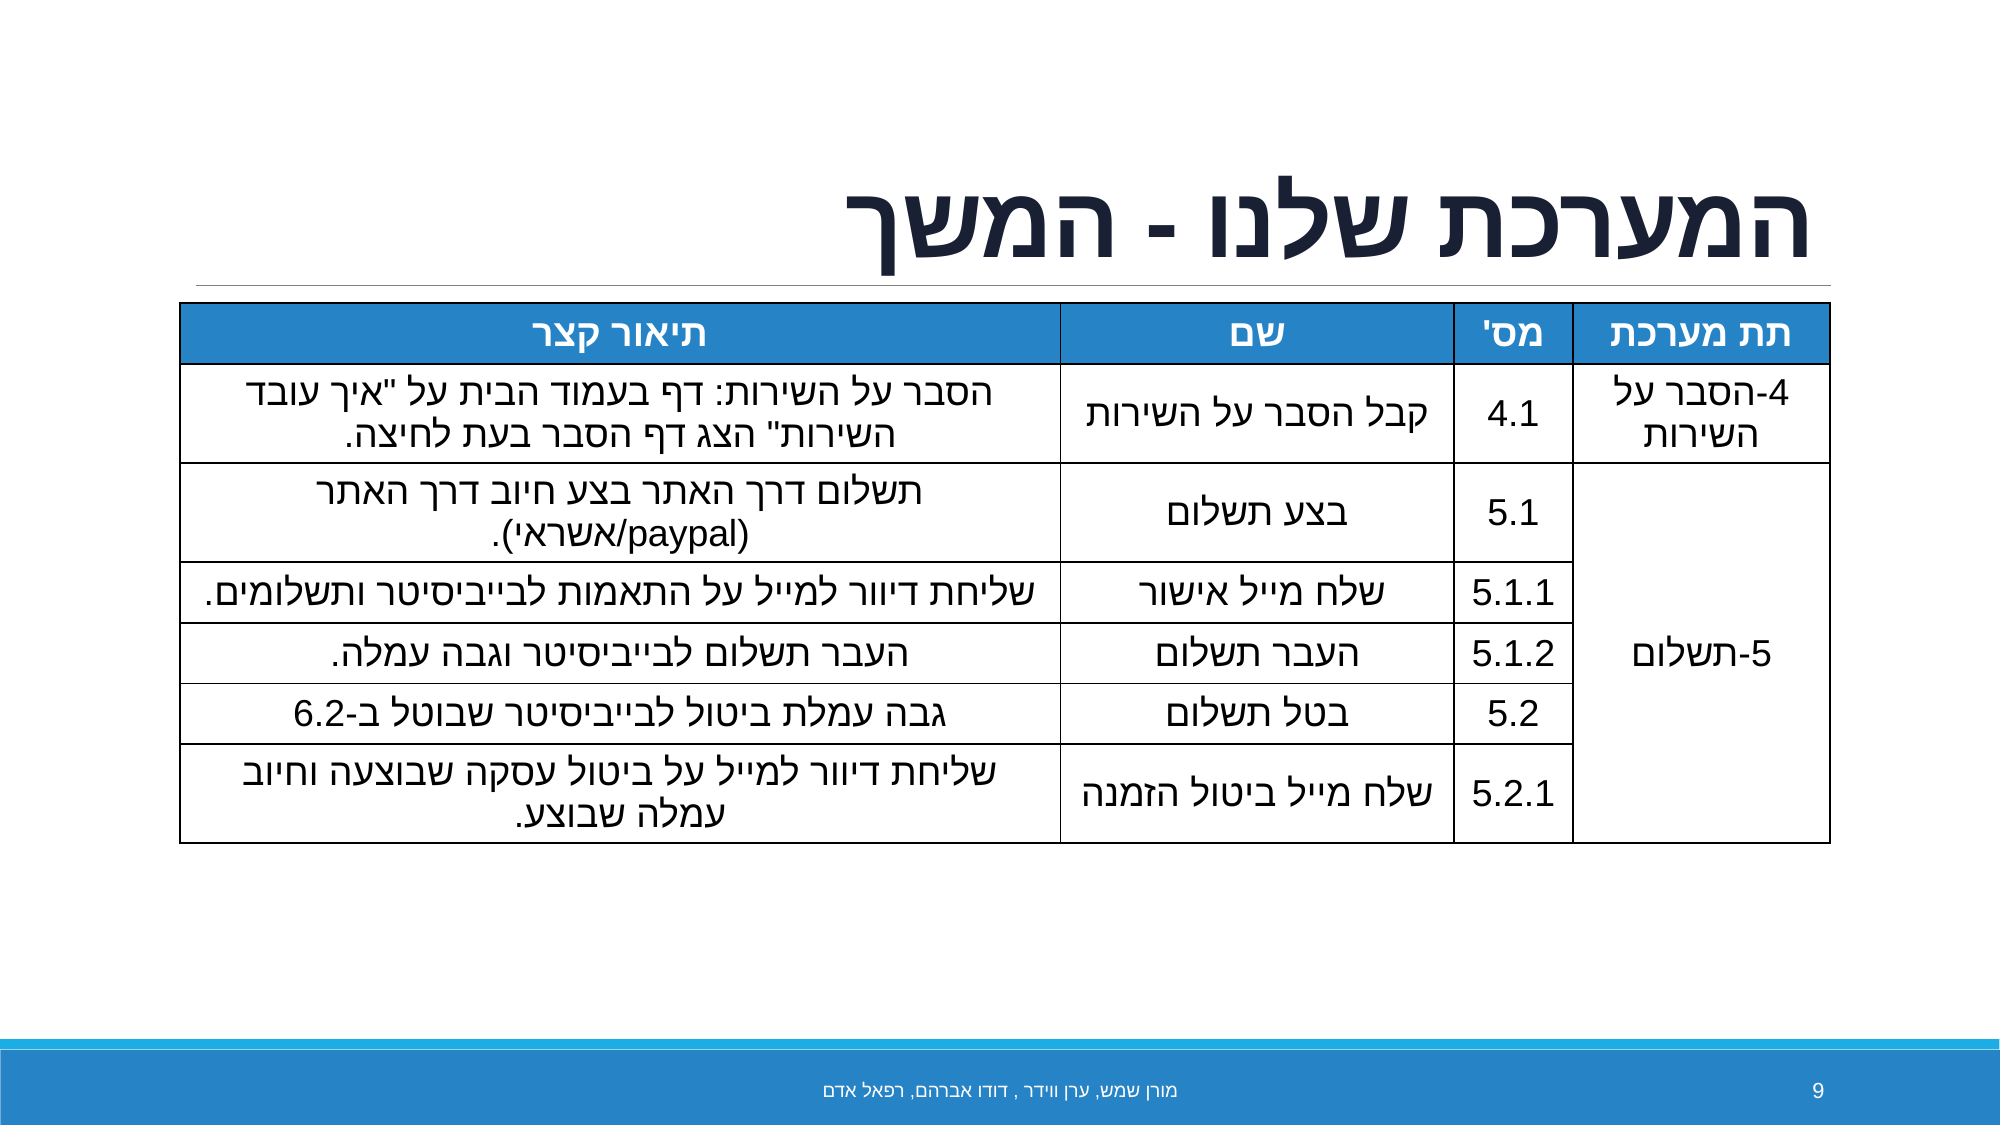

# המערכת שלנו - המשך
| תיאור קצר | שם | מס' | תת מערכת |
| --- | --- | --- | --- |
| הסבר על השירות: דף בעמוד הבית על "איך עובד השירות" הצג דף הסבר בעת לחיצה. | קבל הסבר על השירות | 4.1 | 4-הסבר על השירות |
| תשלום דרך האתר בצע חיוב דרך האתר (paypal/אשראי). | בצע תשלום | 5.1 | 5-תשלום |
| שליחת דיוור למייל על התאמות לבייביסיטר ותשלומים. | שלח מייל אישור | 5.1.1 |  |
| העבר תשלום לבייביסיטר וגבה עמלה. | העבר תשלום | 5.1.2 |  |
| גבה עמלת ביטול לבייביסיטר שבוטל ב-6.2 | בטל תשלום | 5.2 |  |
| שליחת דיוור למייל על ביטול עסקה שבוצעה וחיוב עמלה שבוצע. | שלח מייל ביטול הזמנה | 5.2.1 |  |
מורן שמש, ערן ווידר , דודו אברהם, רפאל אדם
9